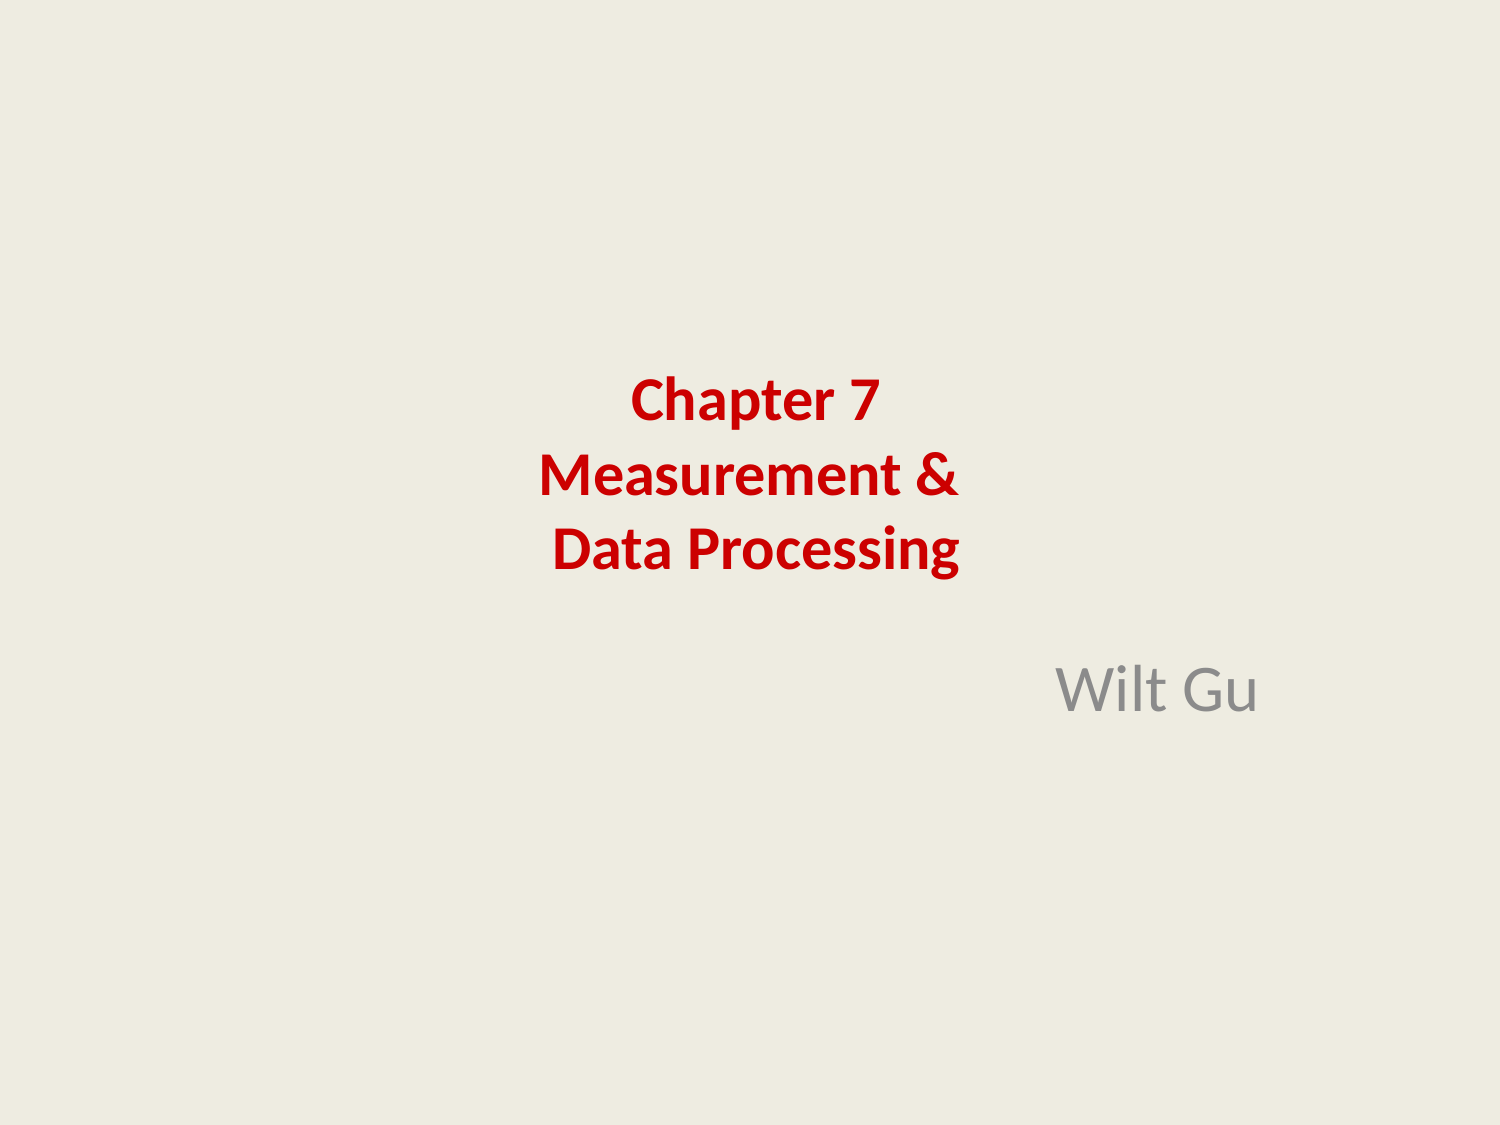

# Chapter 7 Measurement & Data Processing
Wilt Gu